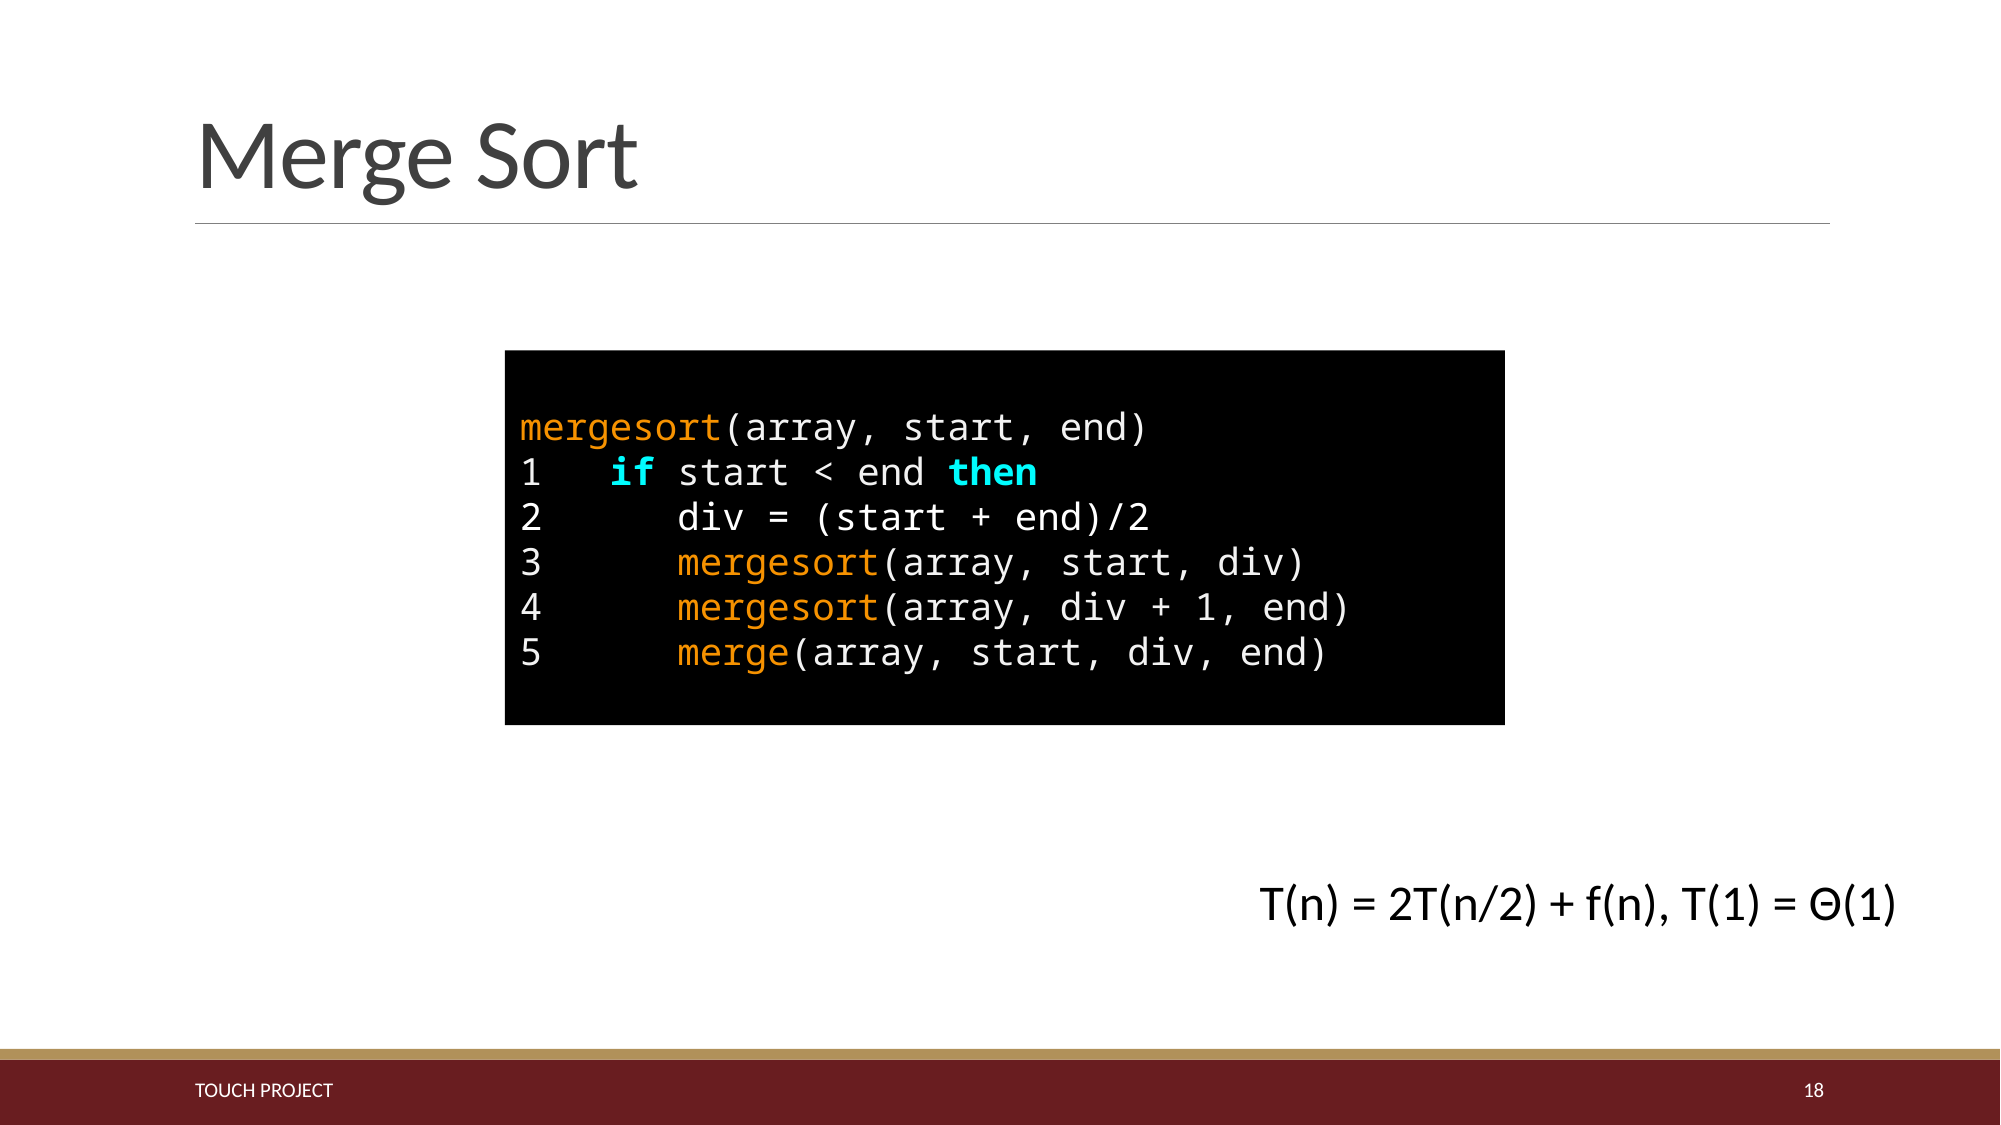

# Merge Sort

mergesort(array, start, end)
1   if start < end then
2      div = (start + end)/2
3      mergesort(array, start, div)
4      mergesort(array, div + 1, end)
5      merge(array, start, div, end)

T(n) = 2T(n/2) + f(n), T(1) = Θ(1)
TOUCH PROJECT
18